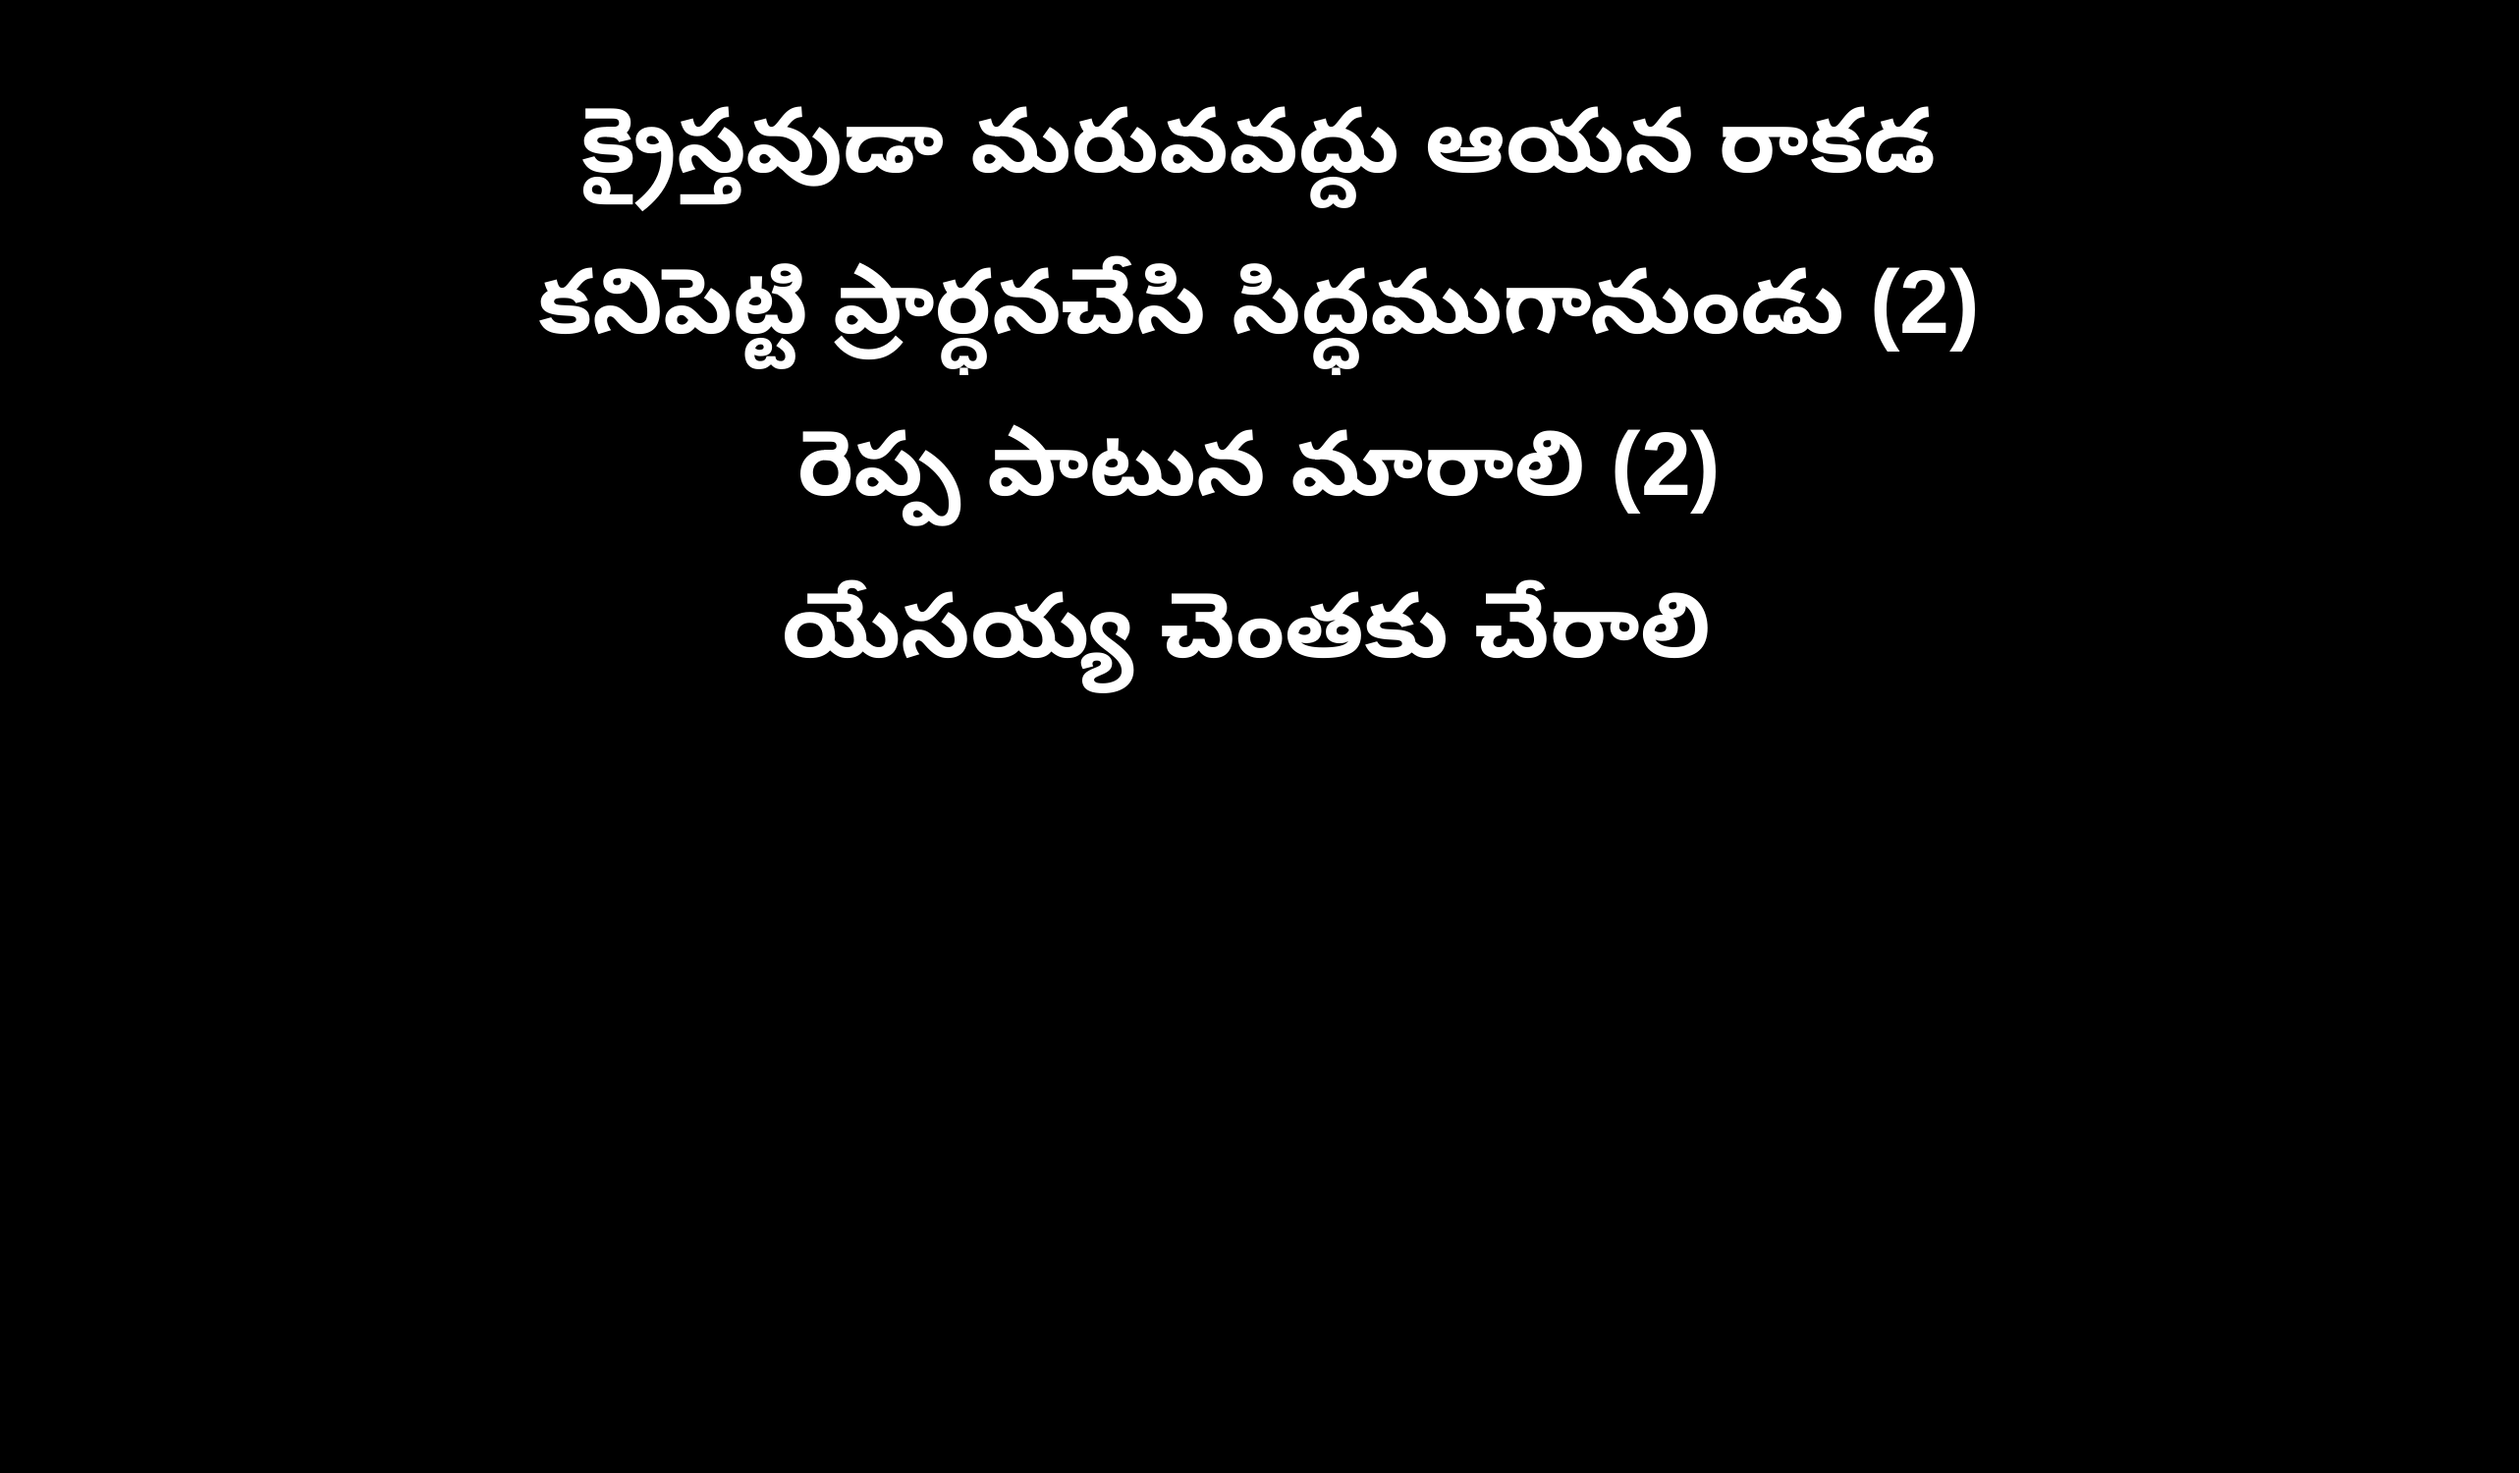

క్రైస్తవుడా మరువవద్దు ఆయన రాకడ
కనిపెట్టి ప్రార్ధనచేసి సిద్ధముగానుండు (2)
రెప్ప పాటున మారాలి (2)
యేసయ్య చెంతకు చేరాలి